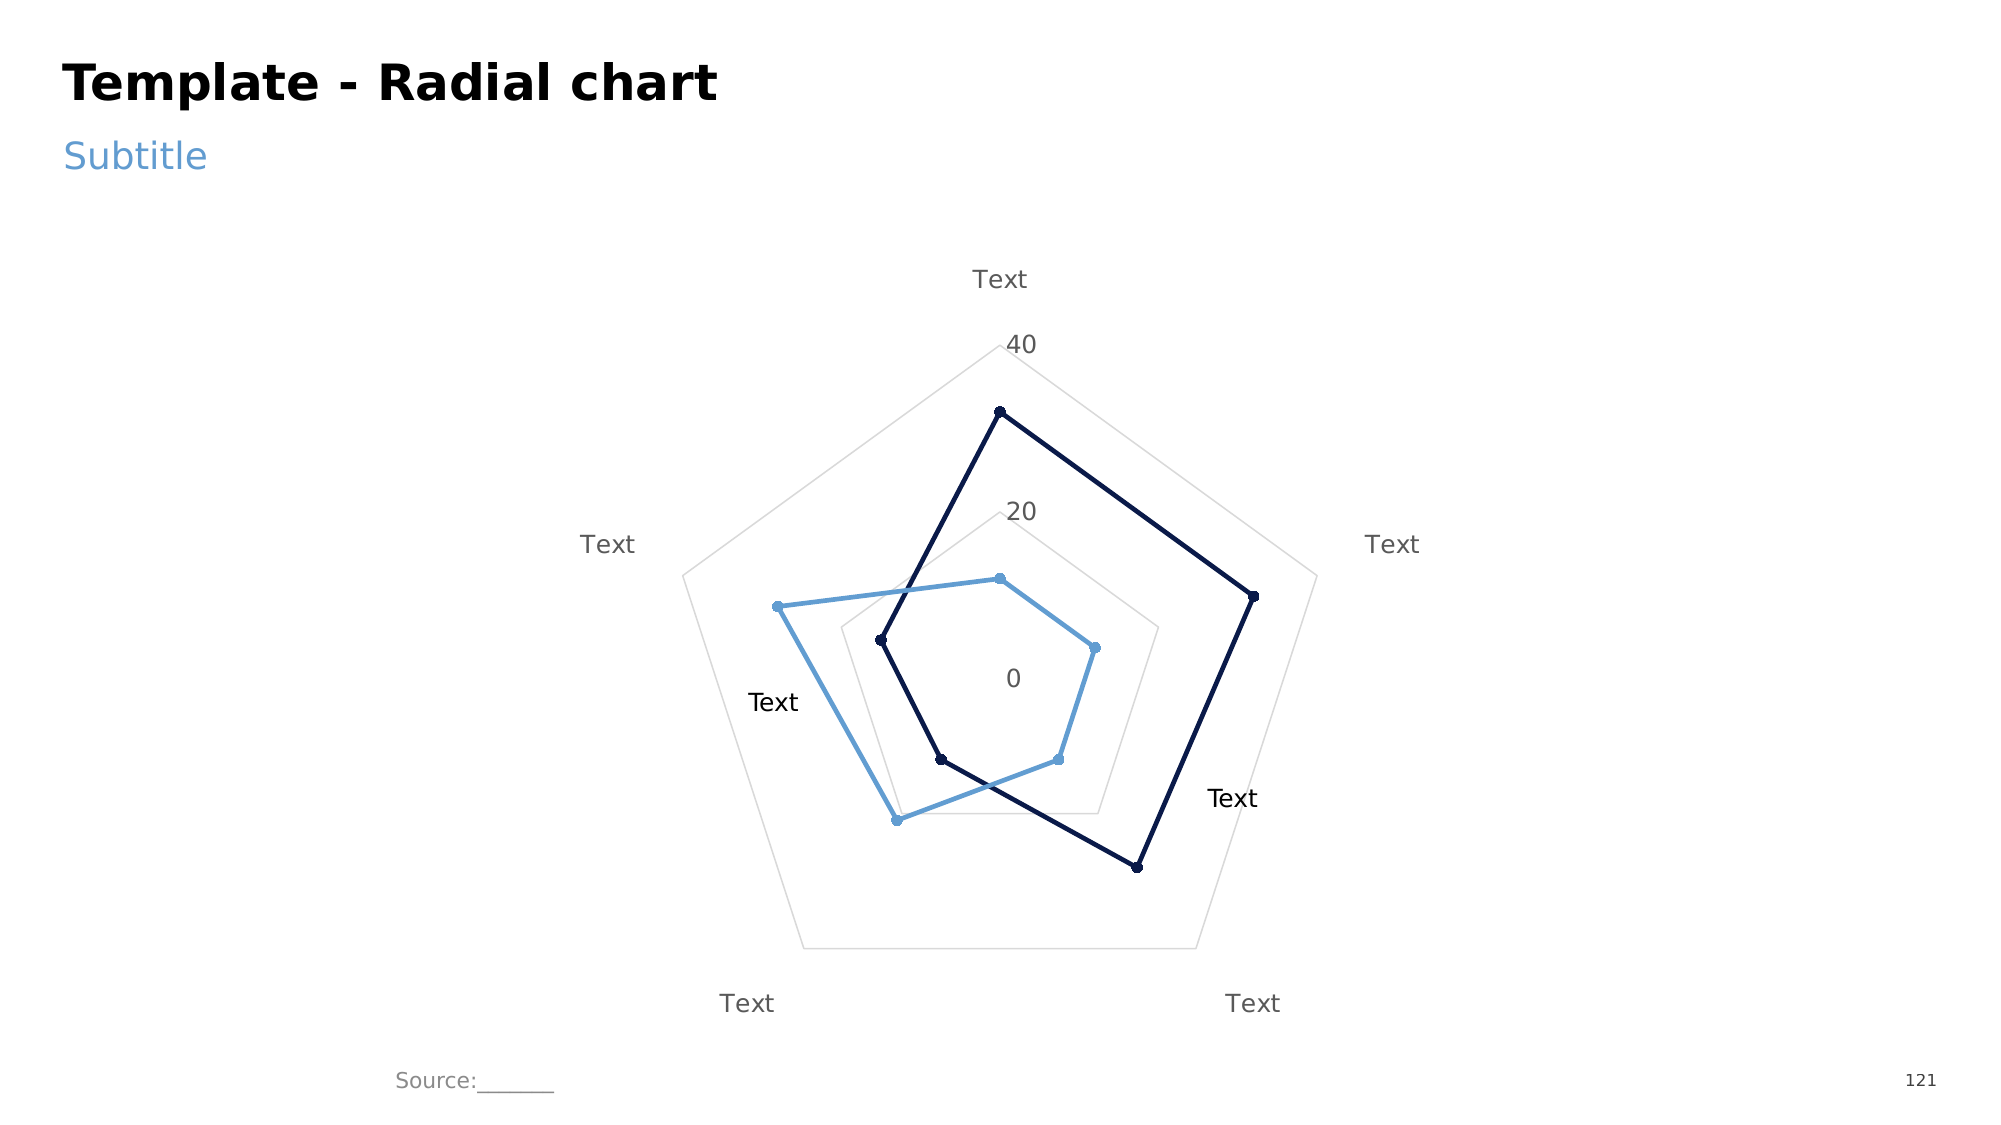

# Template - Radial chart
Subtitle

### Chart

| Category | Serie 1 | Serie 2 |
|---|---|---|
| Text | 32.0 | 12.0 |
| Text | 32.0 | 12.0 |
| Text | 28.0 | 12.0 |
| Text | 12.0 | 21.0 |
| Text | 15.0 | 28.0 |
Text
Text
Source:_______